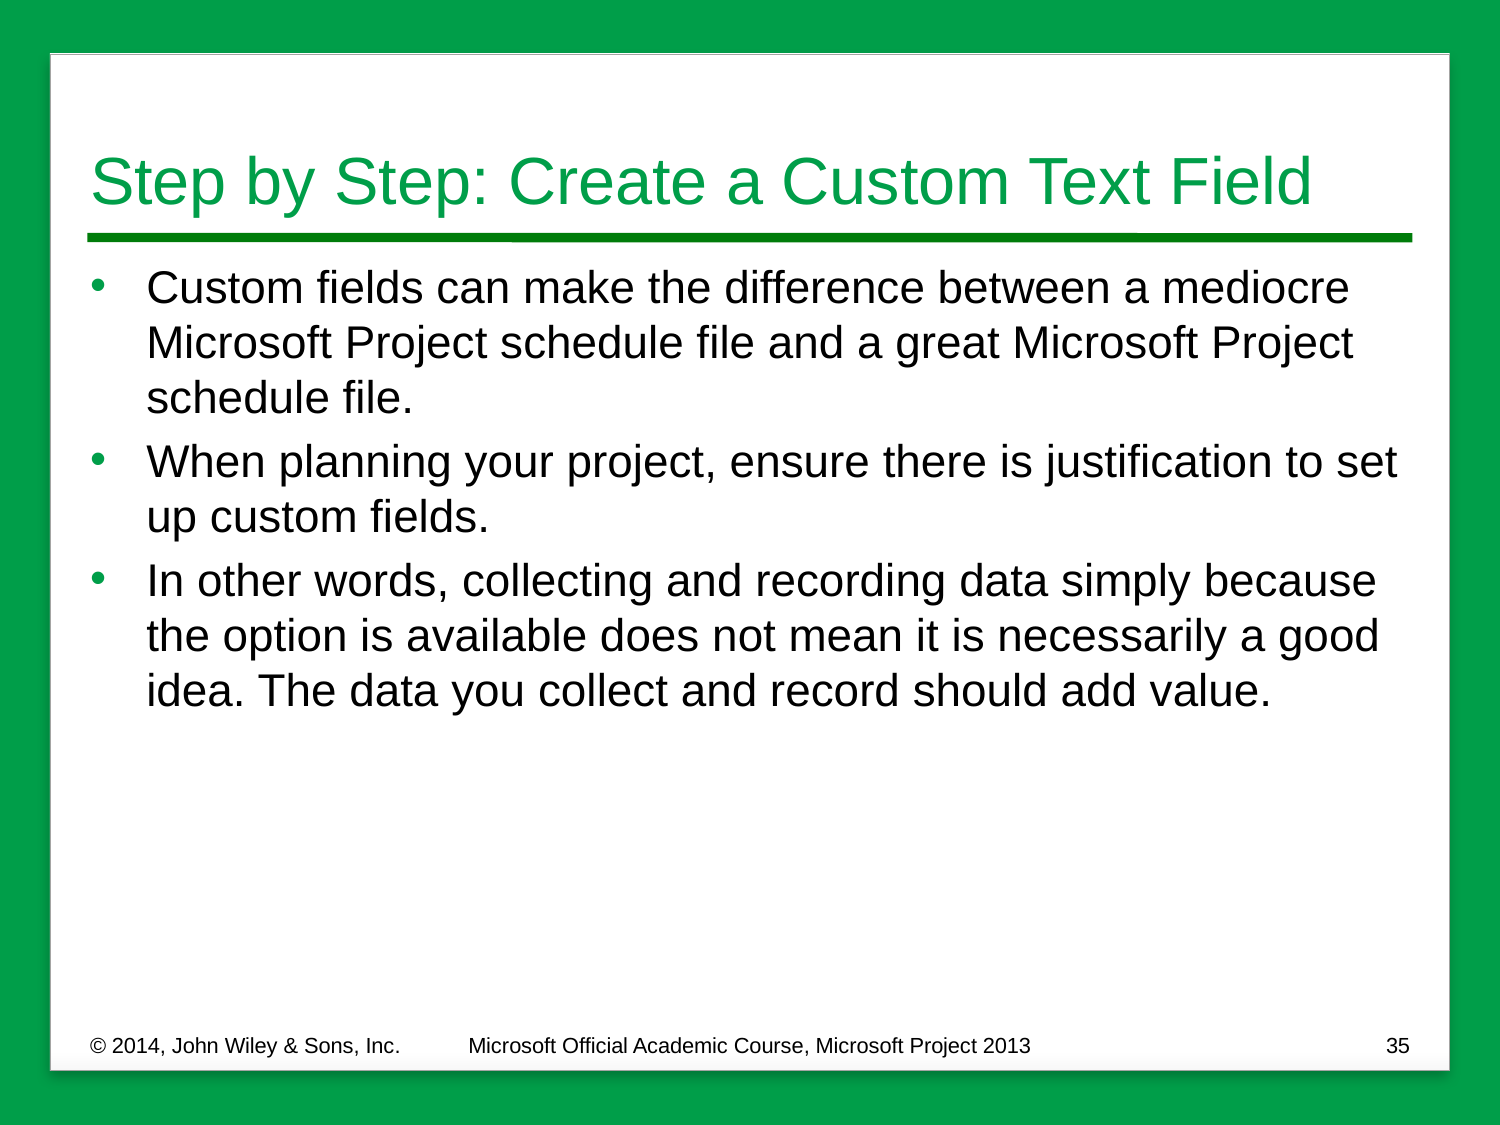

# Step by Step: Create a Custom Text Field
Custom fields can make the difference between a mediocre Microsoft Project schedule file and a great Microsoft Project schedule file.
When planning your project, ensure there is justification to set up custom fields.
In other words, collecting and recording data simply because the option is available does not mean it is necessarily a good idea. The data you collect and record should add value.
© 2014, John Wiley & Sons, Inc.
Microsoft Official Academic Course, Microsoft Project 2013
35